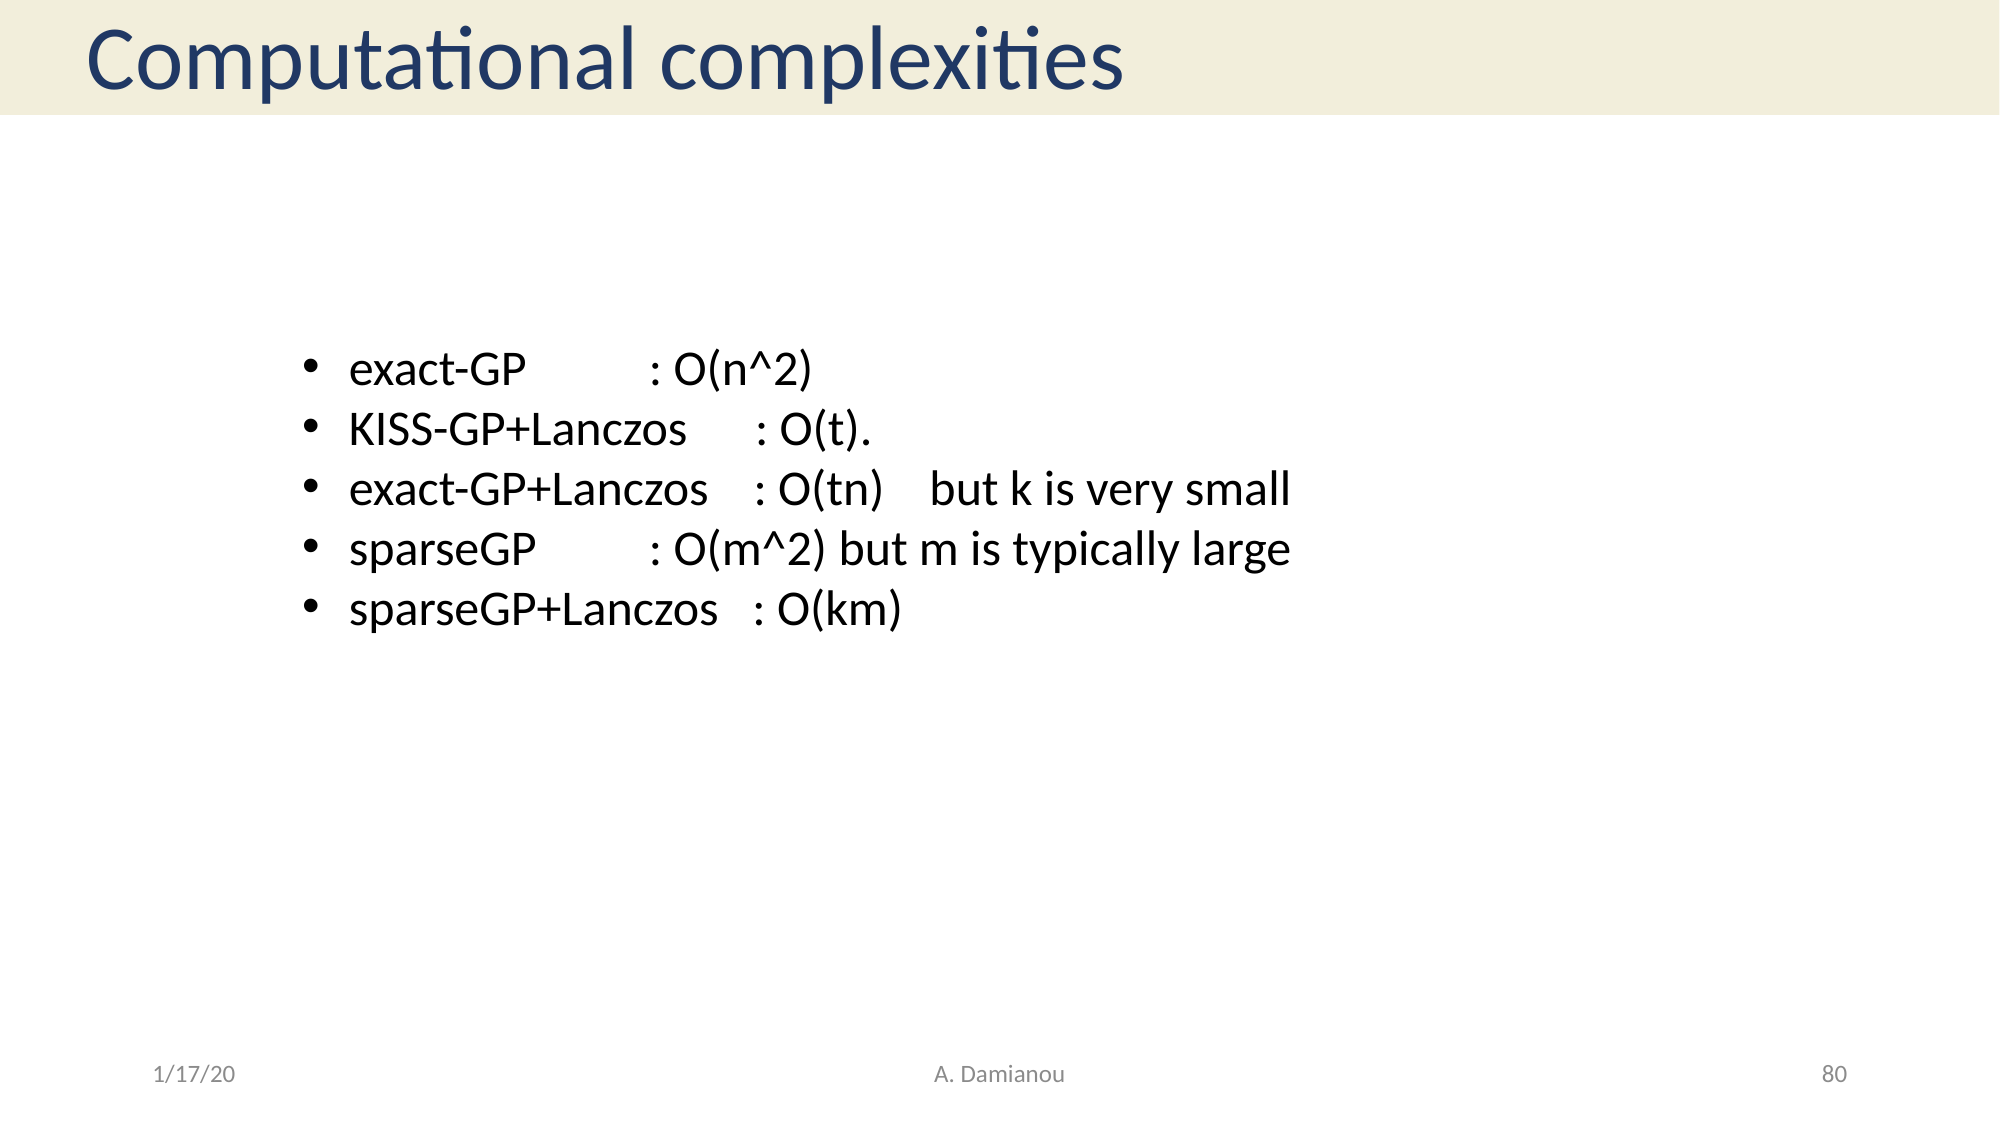

# Computational complexities
exact-GP        	: O(n^2)
KISS-GP+Lanczos      : O(t).
exact-GP+Lanczos    : O(tn)    but k is very small
sparseGP        	: O(m^2) but m is typically large
sparseGP+Lanczos   : O(km)
1/17/20
A. Damianou
80